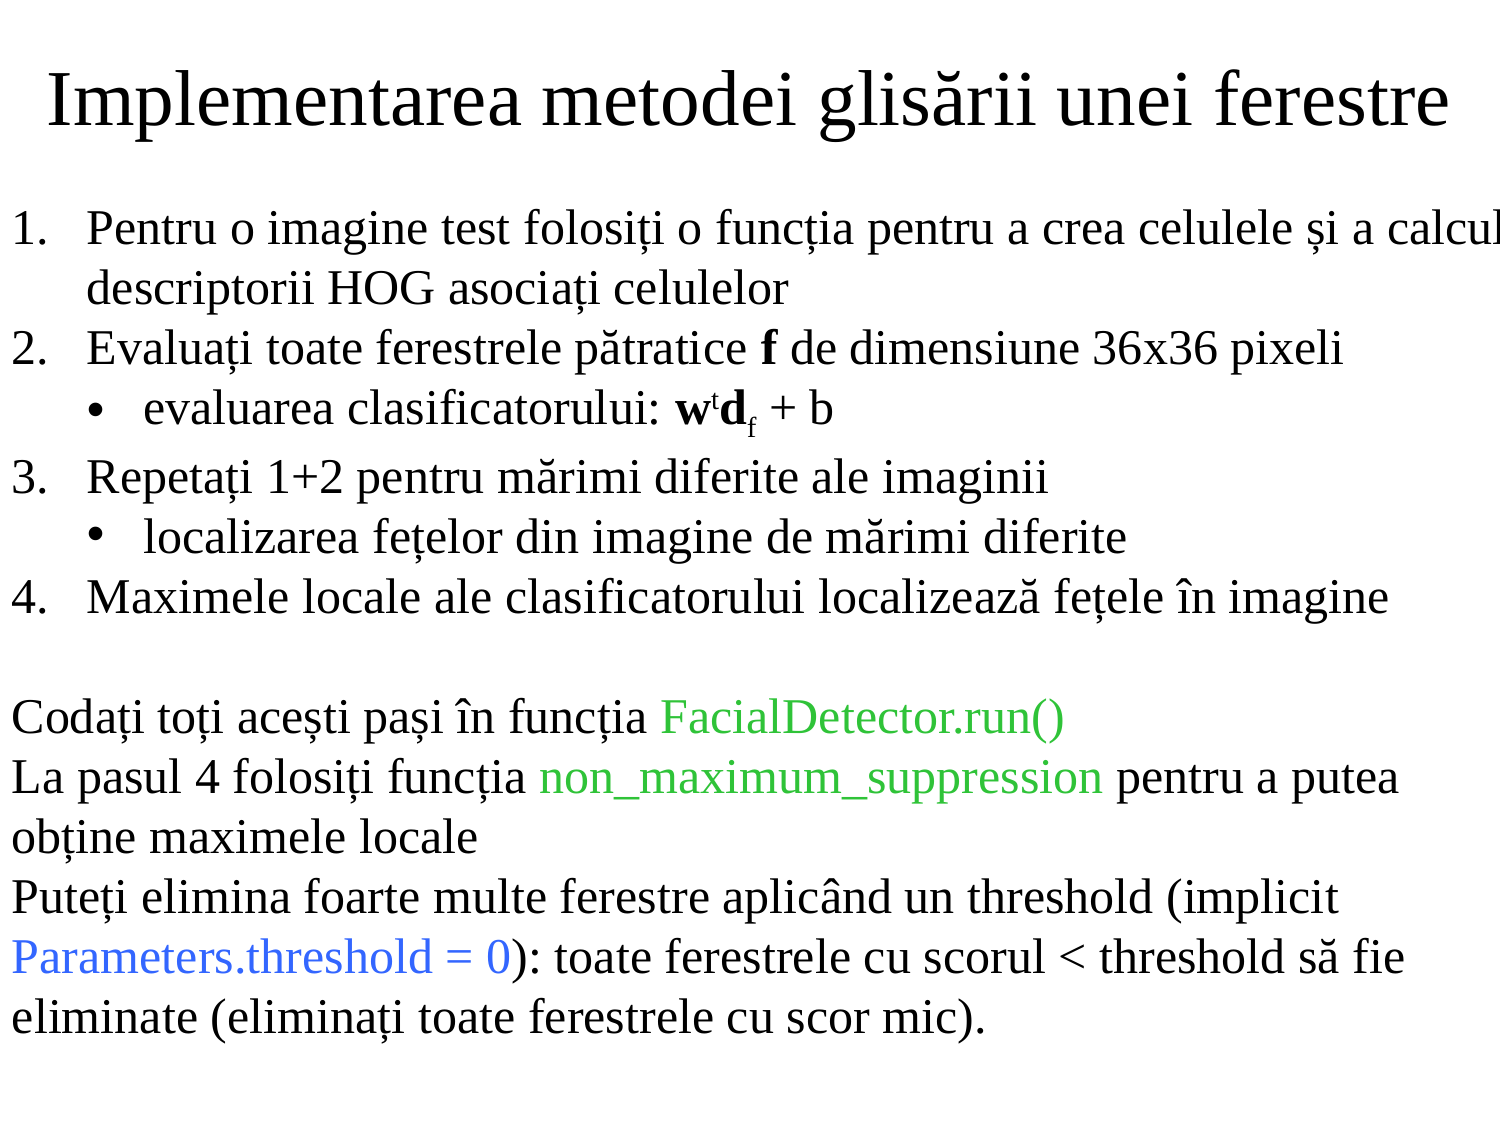

Implementarea metodei glisării unei ferestre
Pentru o imagine test folosiți o funcția pentru a crea celulele și a calcula descriptorii HOG asociați celulelor
Evaluați toate ferestrele pătratice f de dimensiune 36x36 pixeli
evaluarea clasificatorului: wtdf + b
Repetați 1+2 pentru mărimi diferite ale imaginii
localizarea fețelor din imagine de mărimi diferite
Maximele locale ale clasificatorului localizează fețele în imagine

Codați toți acești pași în funcția FacialDetector.run()
La pasul 4 folosiți funcția non_maximum_suppression pentru a putea obține maximele locale
Puteți elimina foarte multe ferestre aplicând un threshold (implicit Parameters.threshold = 0): toate ferestrele cu scorul < threshold să fie eliminate (eliminați toate ferestrele cu scor mic).